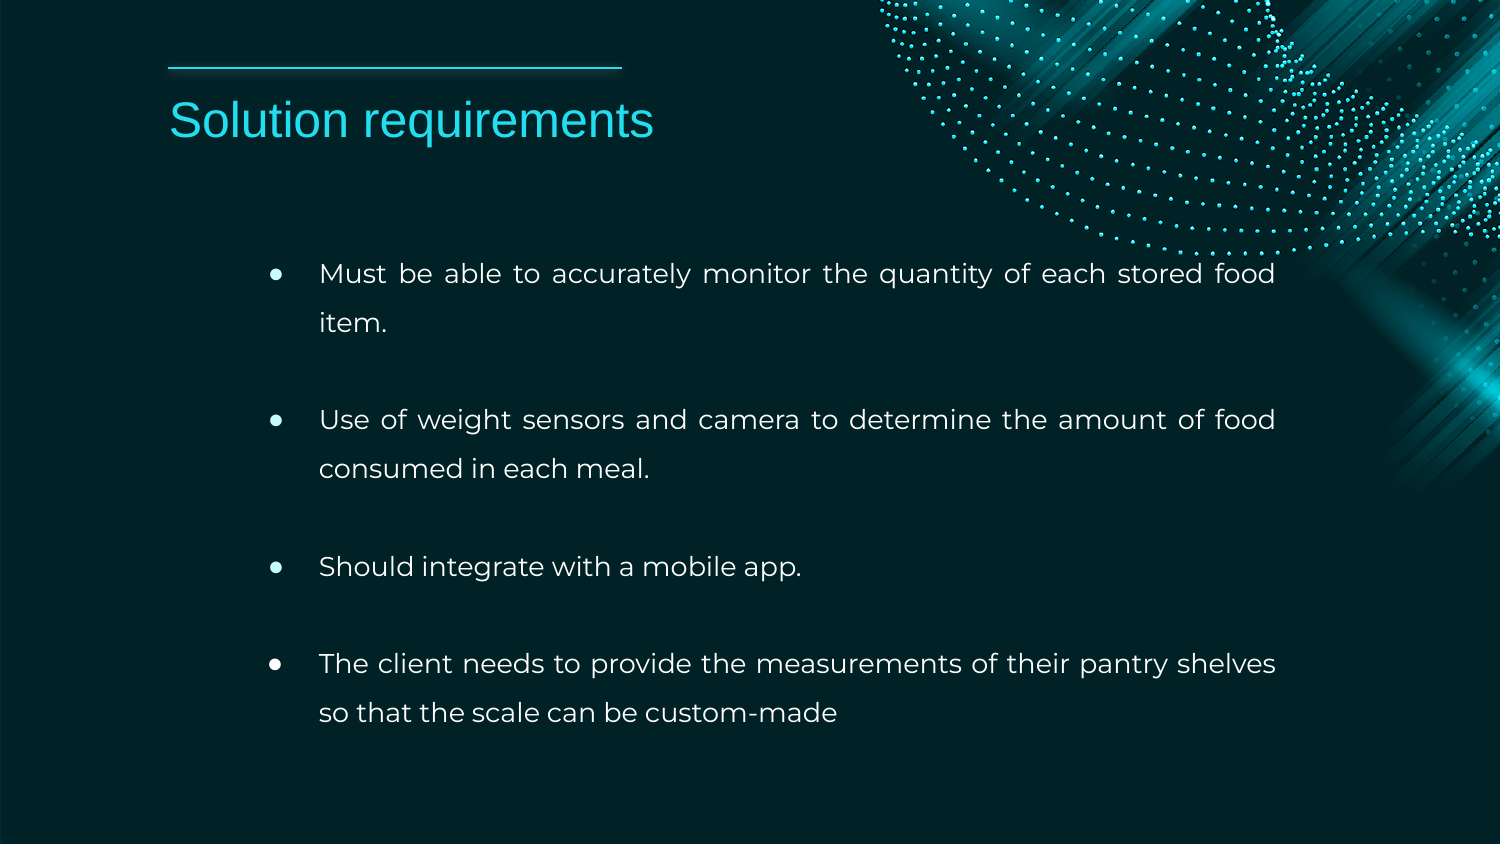

# Solution requirements

Must be able to accurately monitor the quantity of each stored food item.

Use of weight sensors and camera to determine the amount of food consumed in each meal.

Should integrate with a mobile app.

The client needs to provide the measurements of their pantry shelves so that the scale can be custom-made